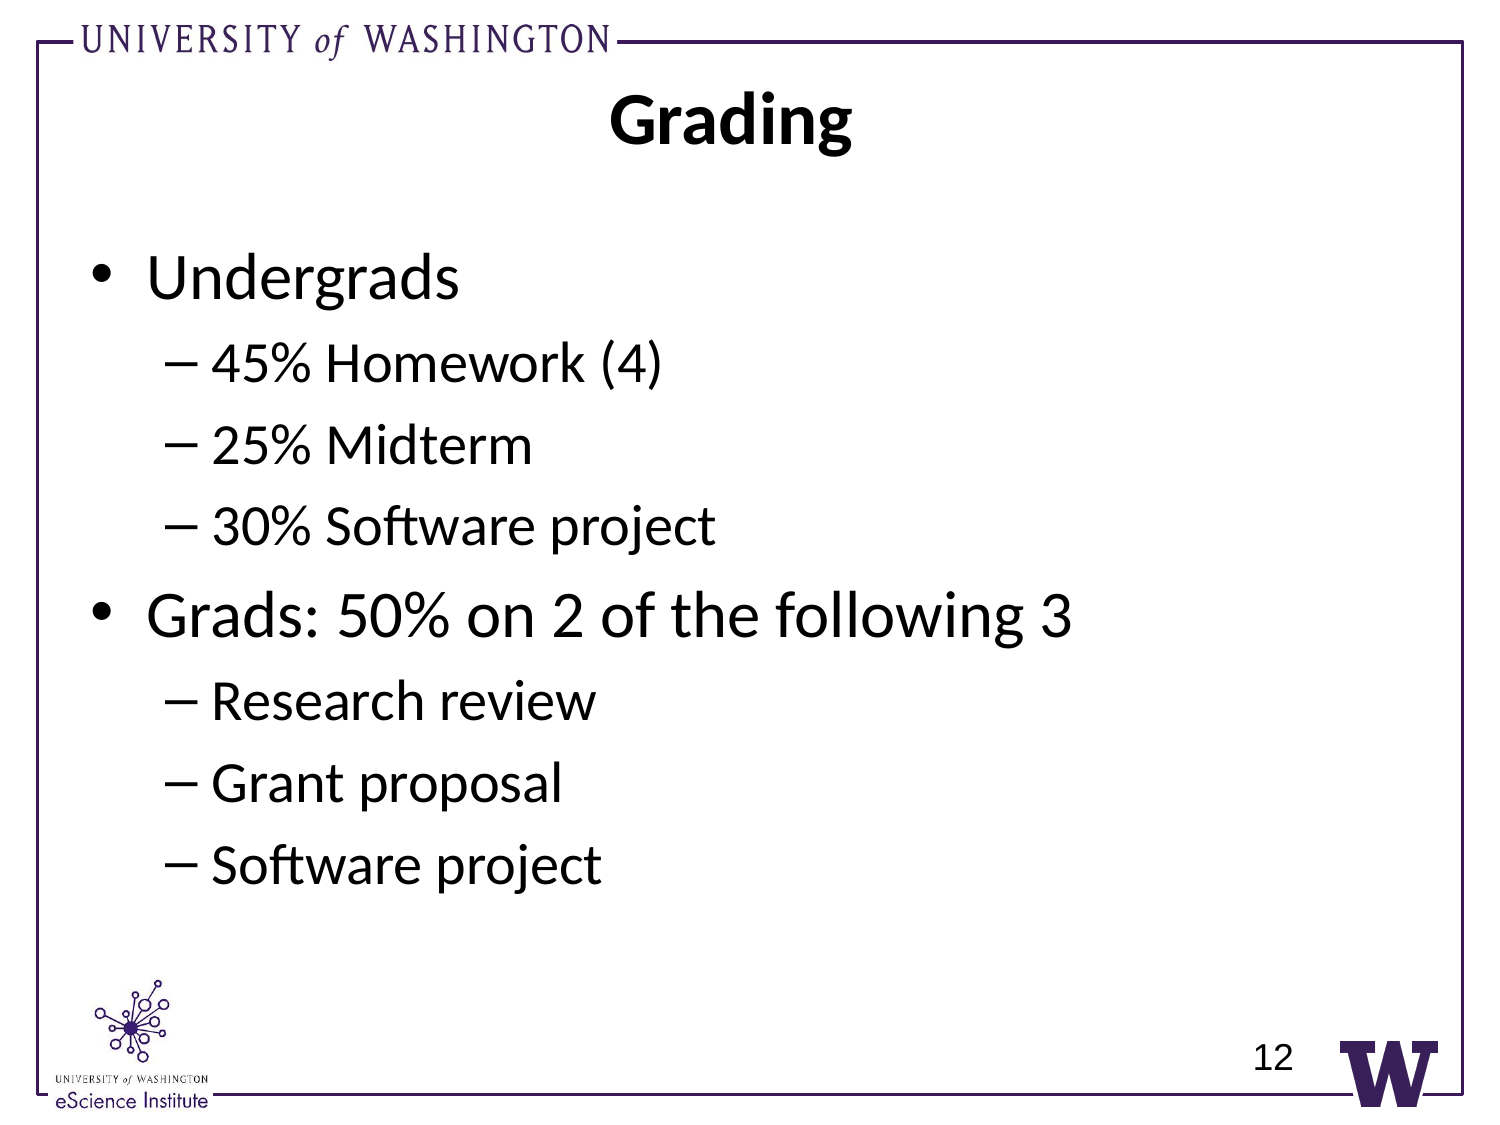

# Grading
Undergrads
45% Homework (4)
25% Midterm
30% Software project
Grads: 50% on 2 of the following 3
Research review
Grant proposal
Software project

12